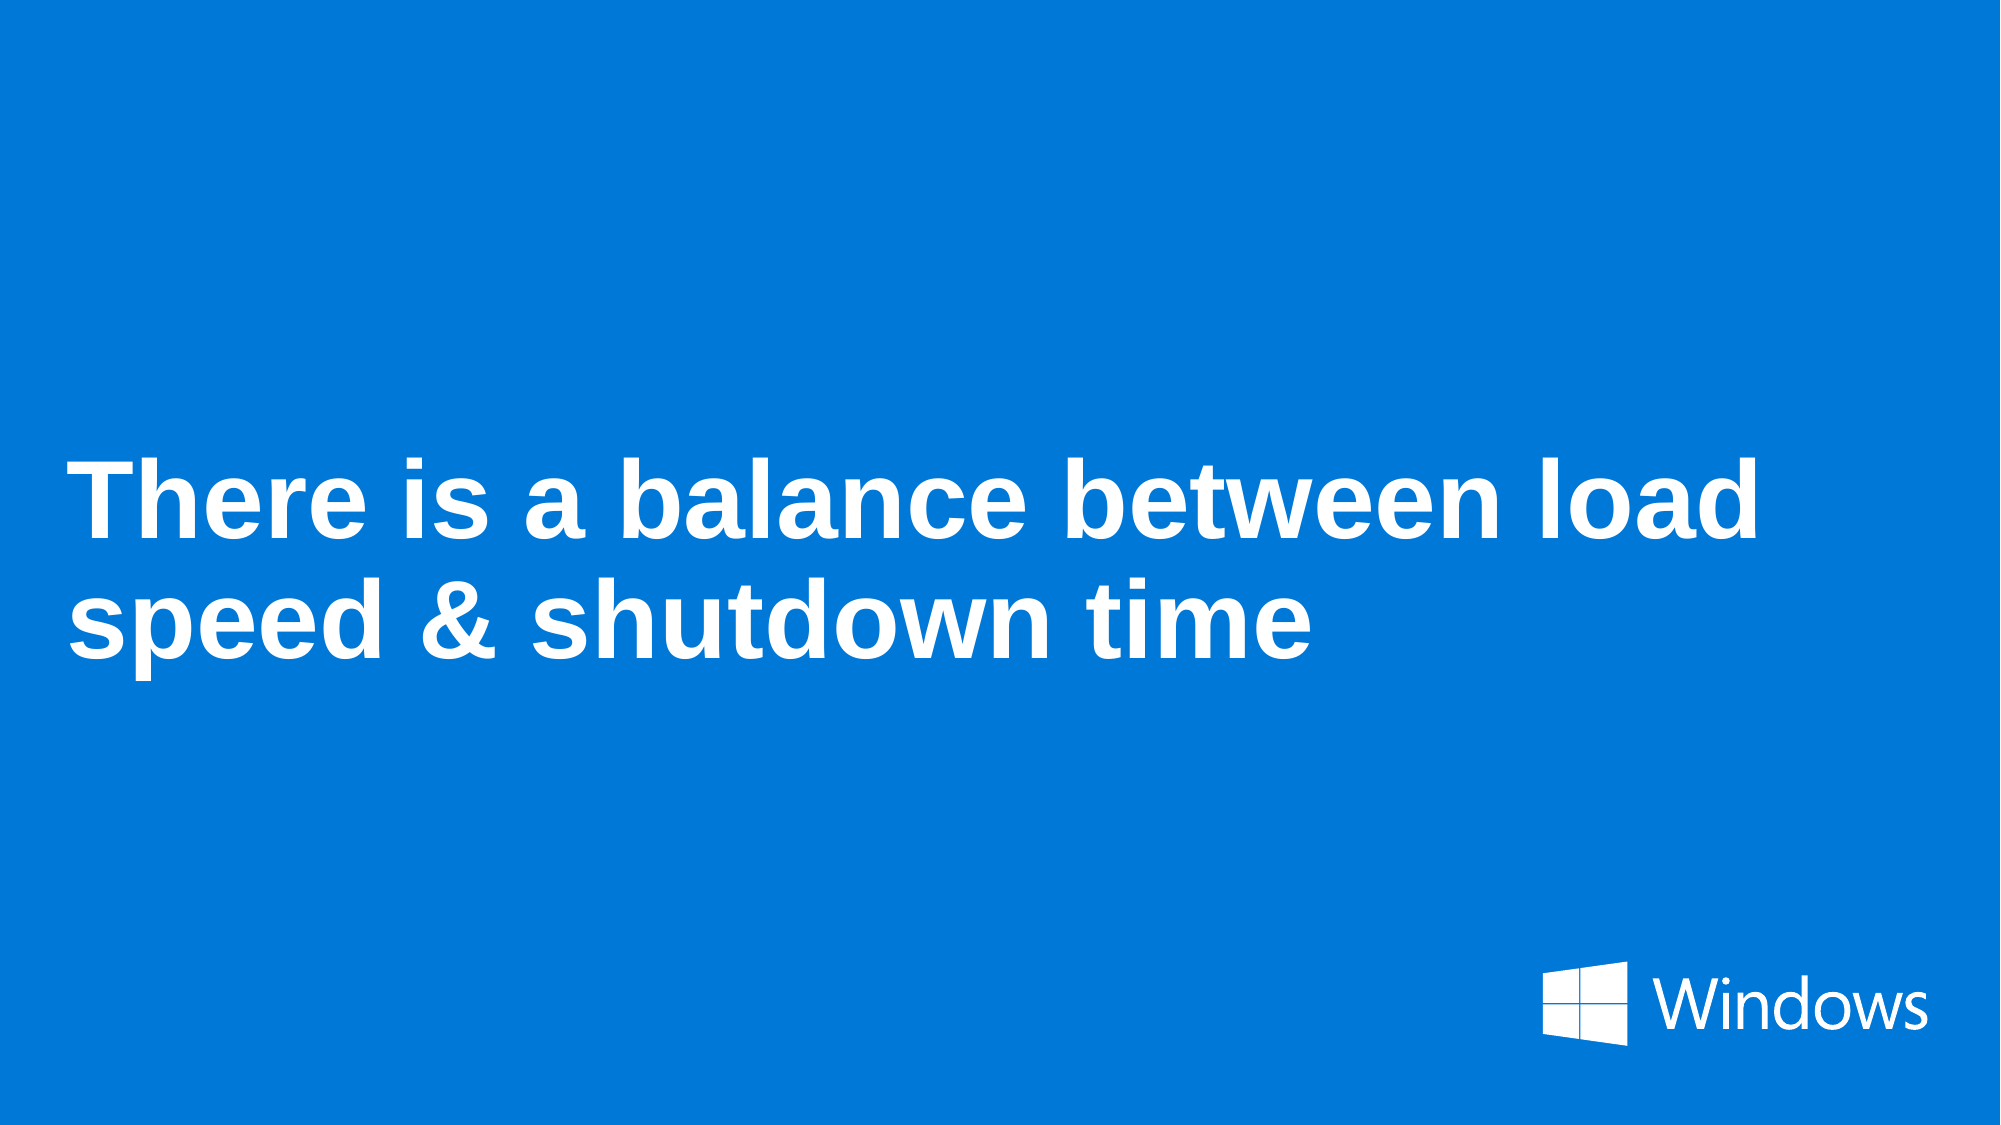

# There is a balance between load speed & shutdown time